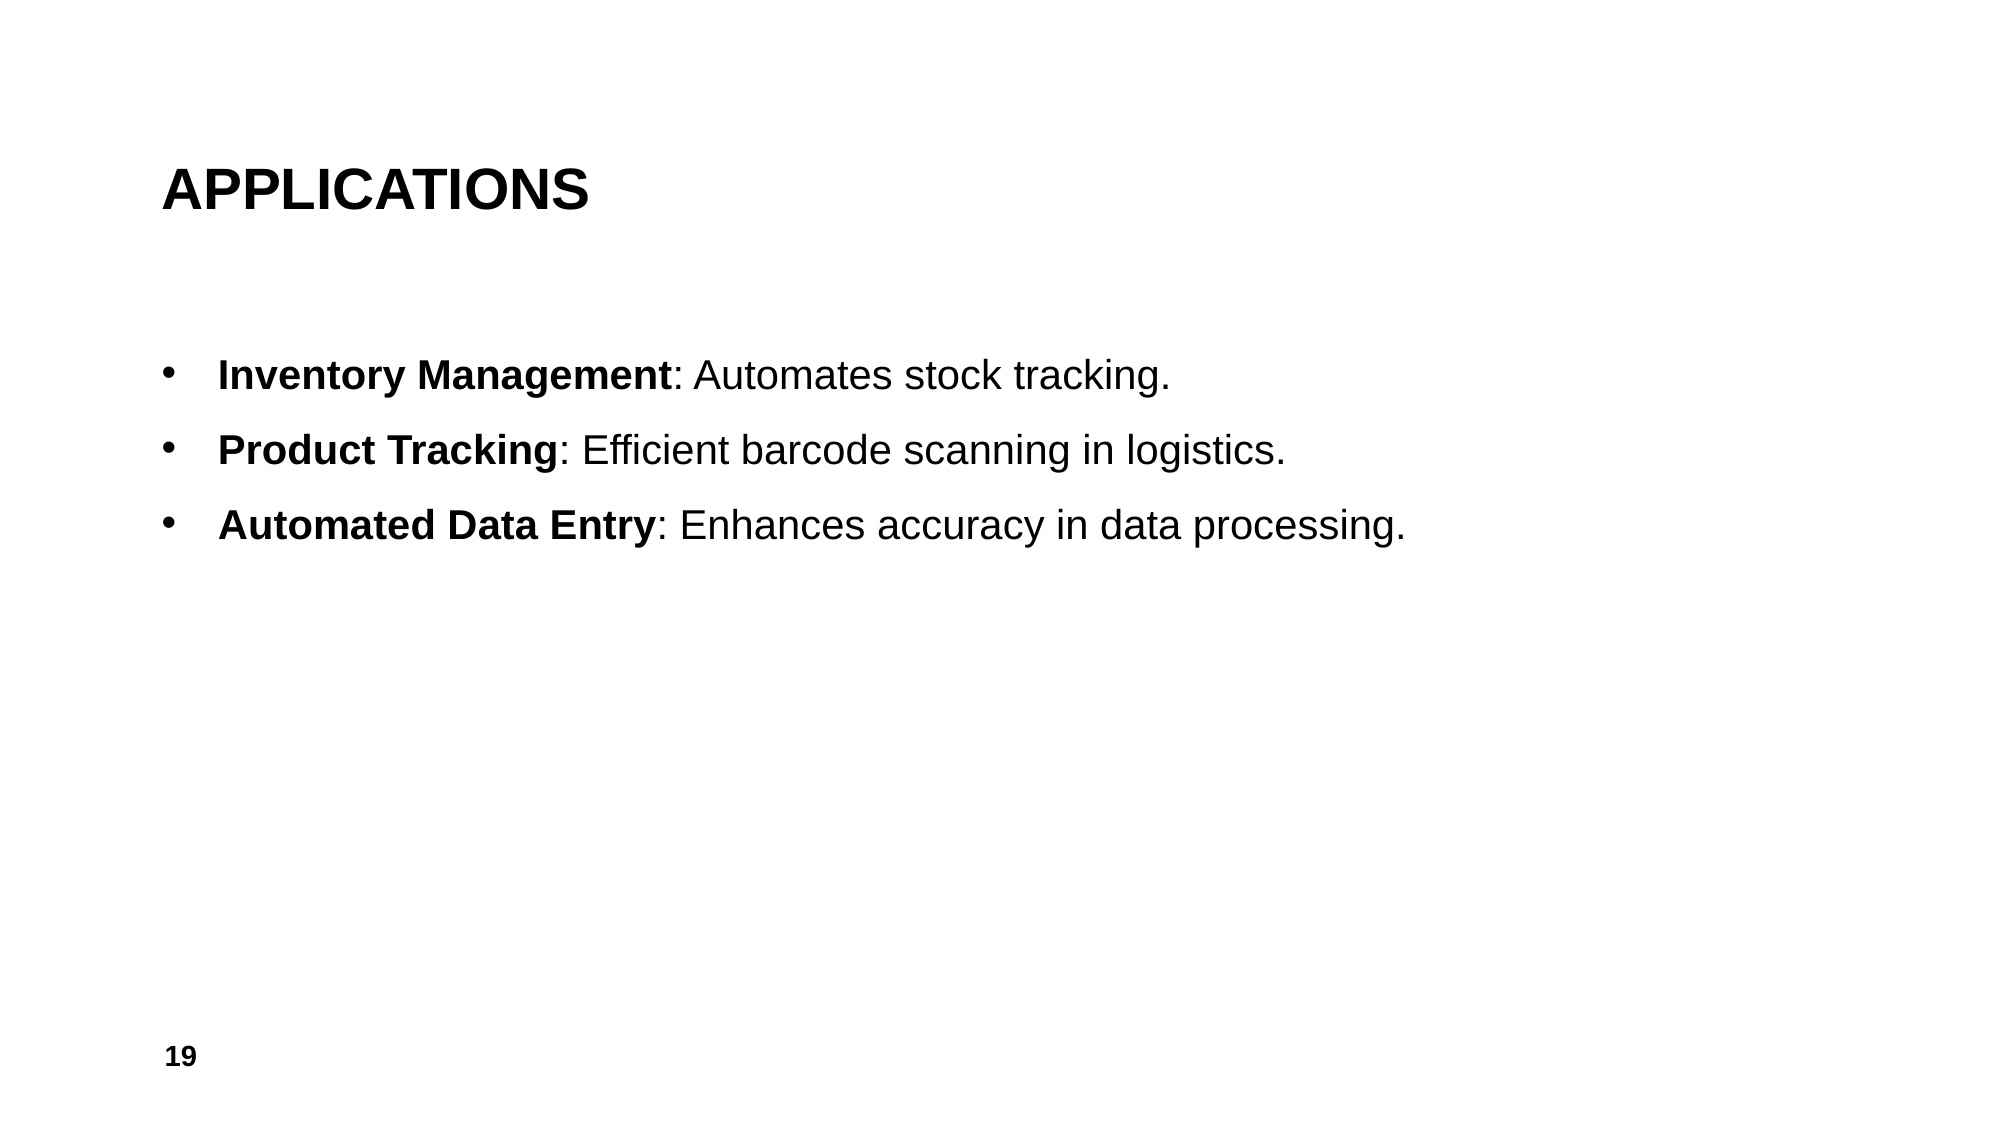

# Applications
Inventory Management: Automates stock tracking.
Product Tracking: Efficient barcode scanning in logistics.
Automated Data Entry: Enhances accuracy in data processing.

19